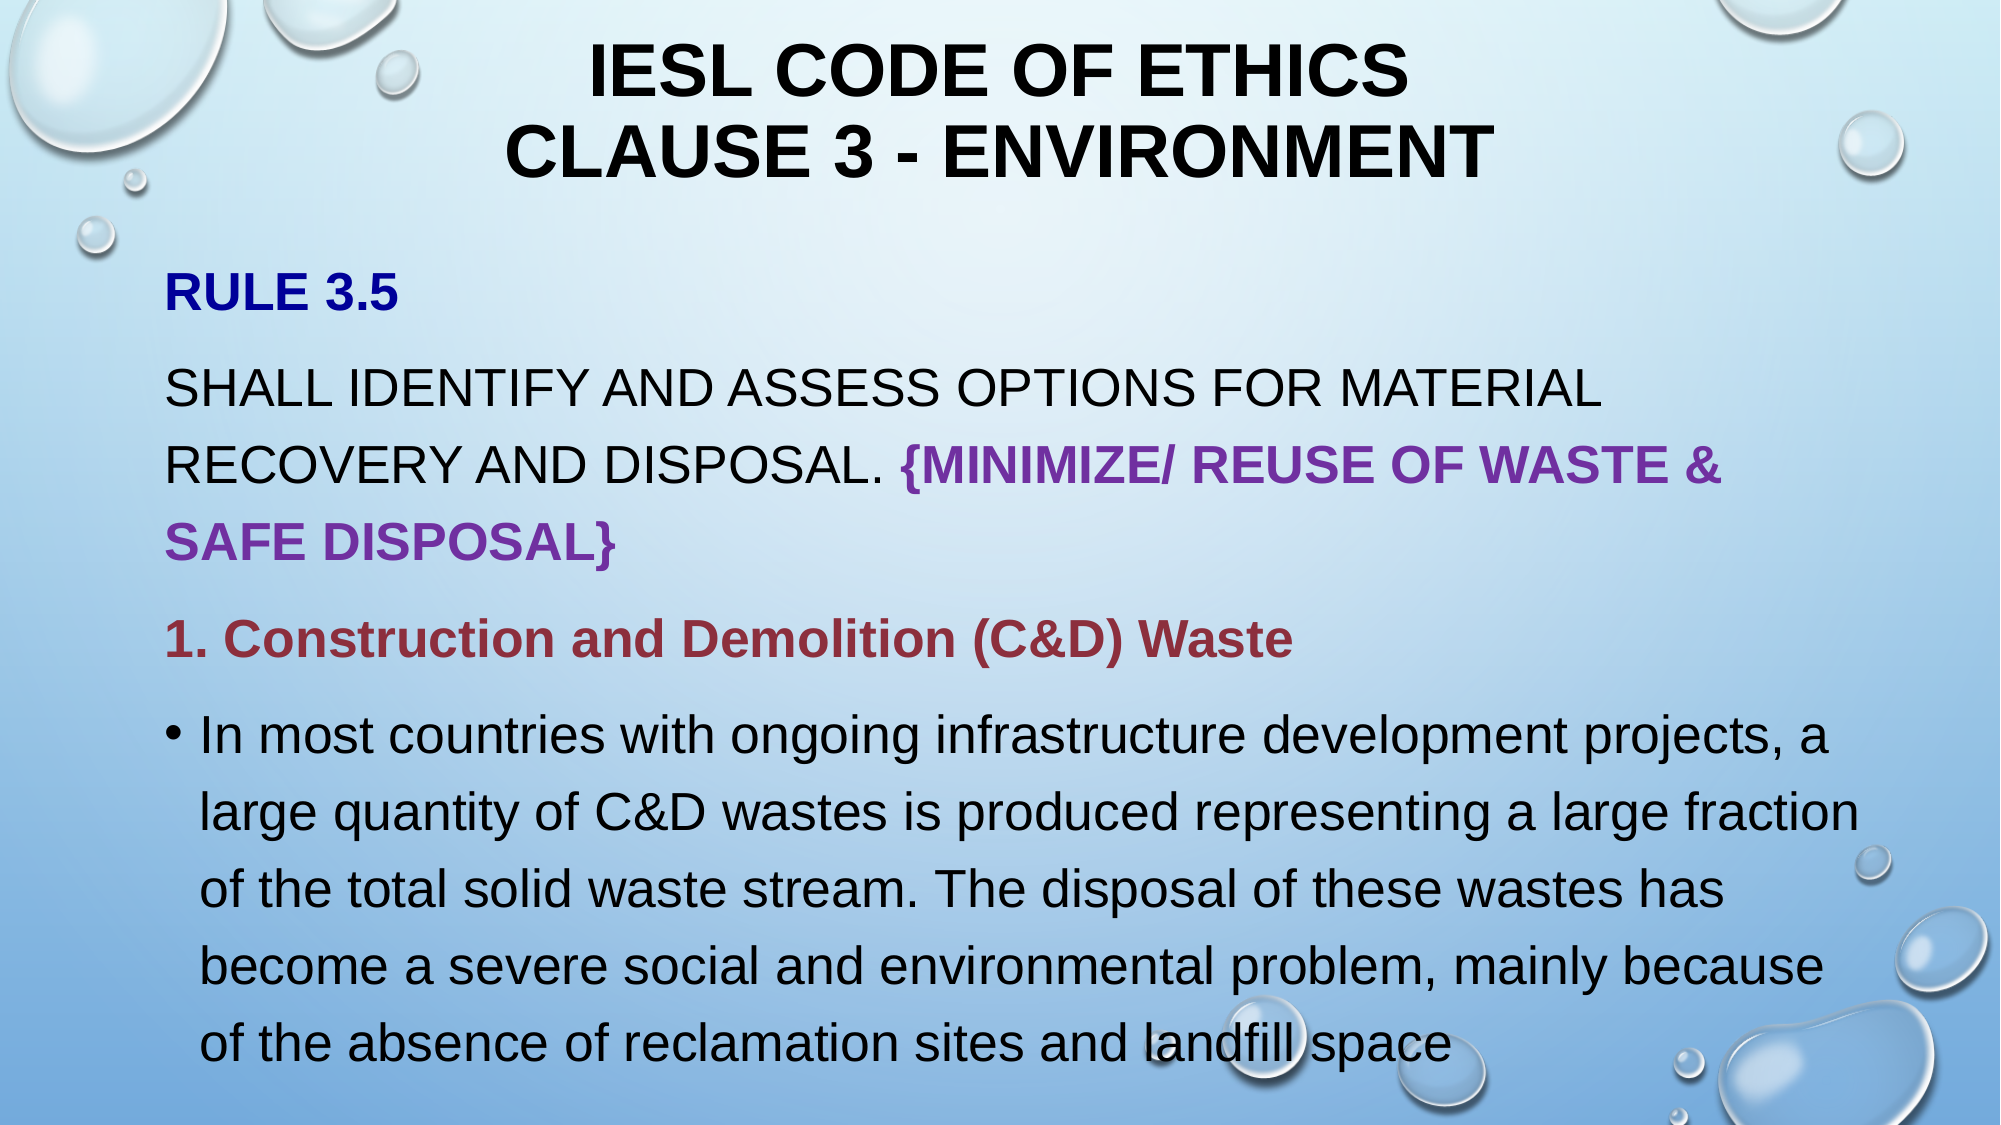

# iesl code of ethics clause 3 - environment
rule 3.5
shall identify and assess options for material recovery and disposal. {MINIMIZE/ REUSE OF WASTE & SAFE DISPOSAL}
1. Construction and Demolition (C&D) Waste
In most countries with ongoing infrastructure development projects, a large quantity of C&D wastes is produced representing a large fraction of the total solid waste stream. The disposal of these wastes has become a severe social and environmental problem, mainly because of the absence of reclamation sites and landfill space